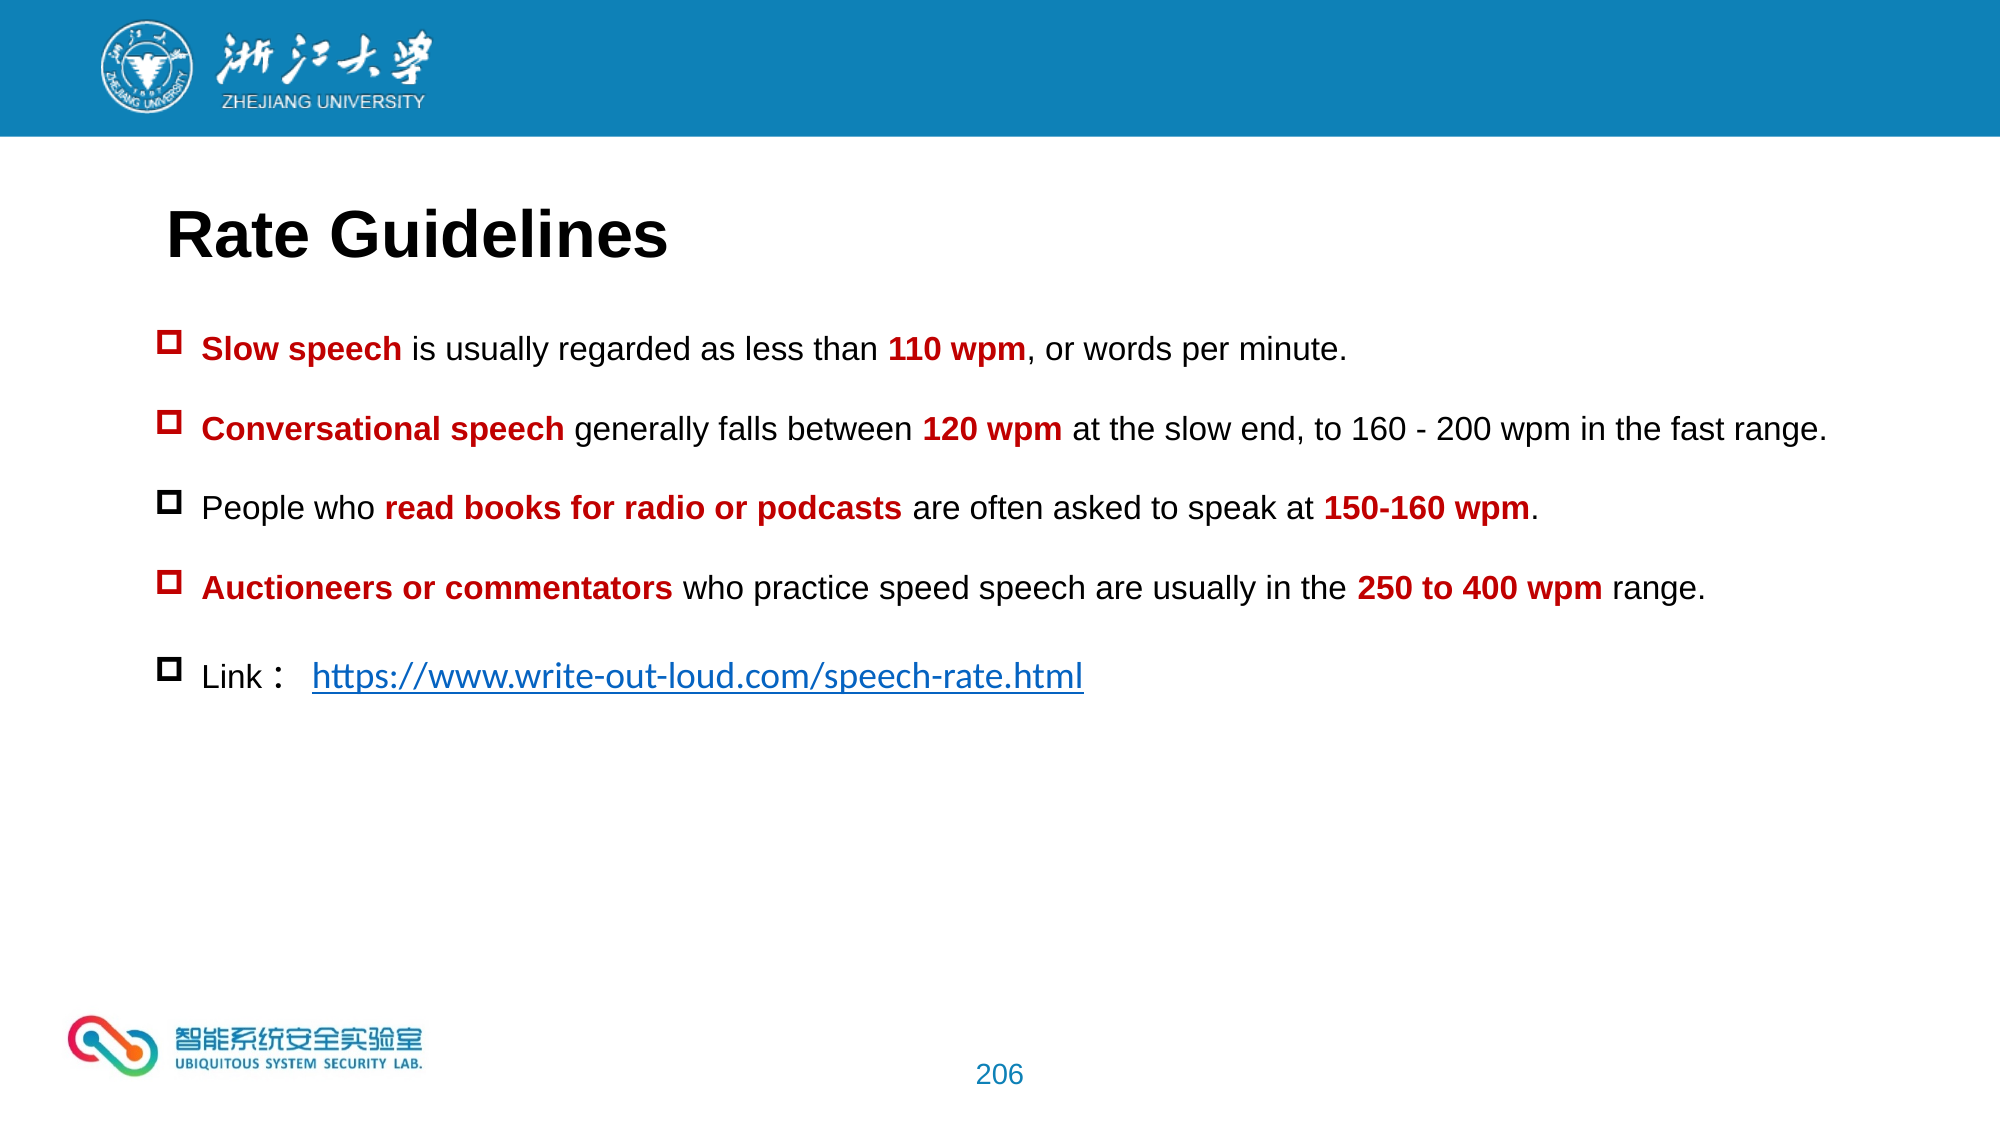

Rate Guidelines
Slow speech is usually regarded as less than 110 wpm, or words per minute.
Conversational speech generally falls between 120 wpm at the slow end, to 160 - 200 wpm in the fast range.
People who read books for radio or podcasts are often asked to speak at 150-160 wpm.
Auctioneers or commentators who practice speed speech are usually in the 250 to 400 wpm range.
Link：https://www.write-out-loud.com/speech-rate.html